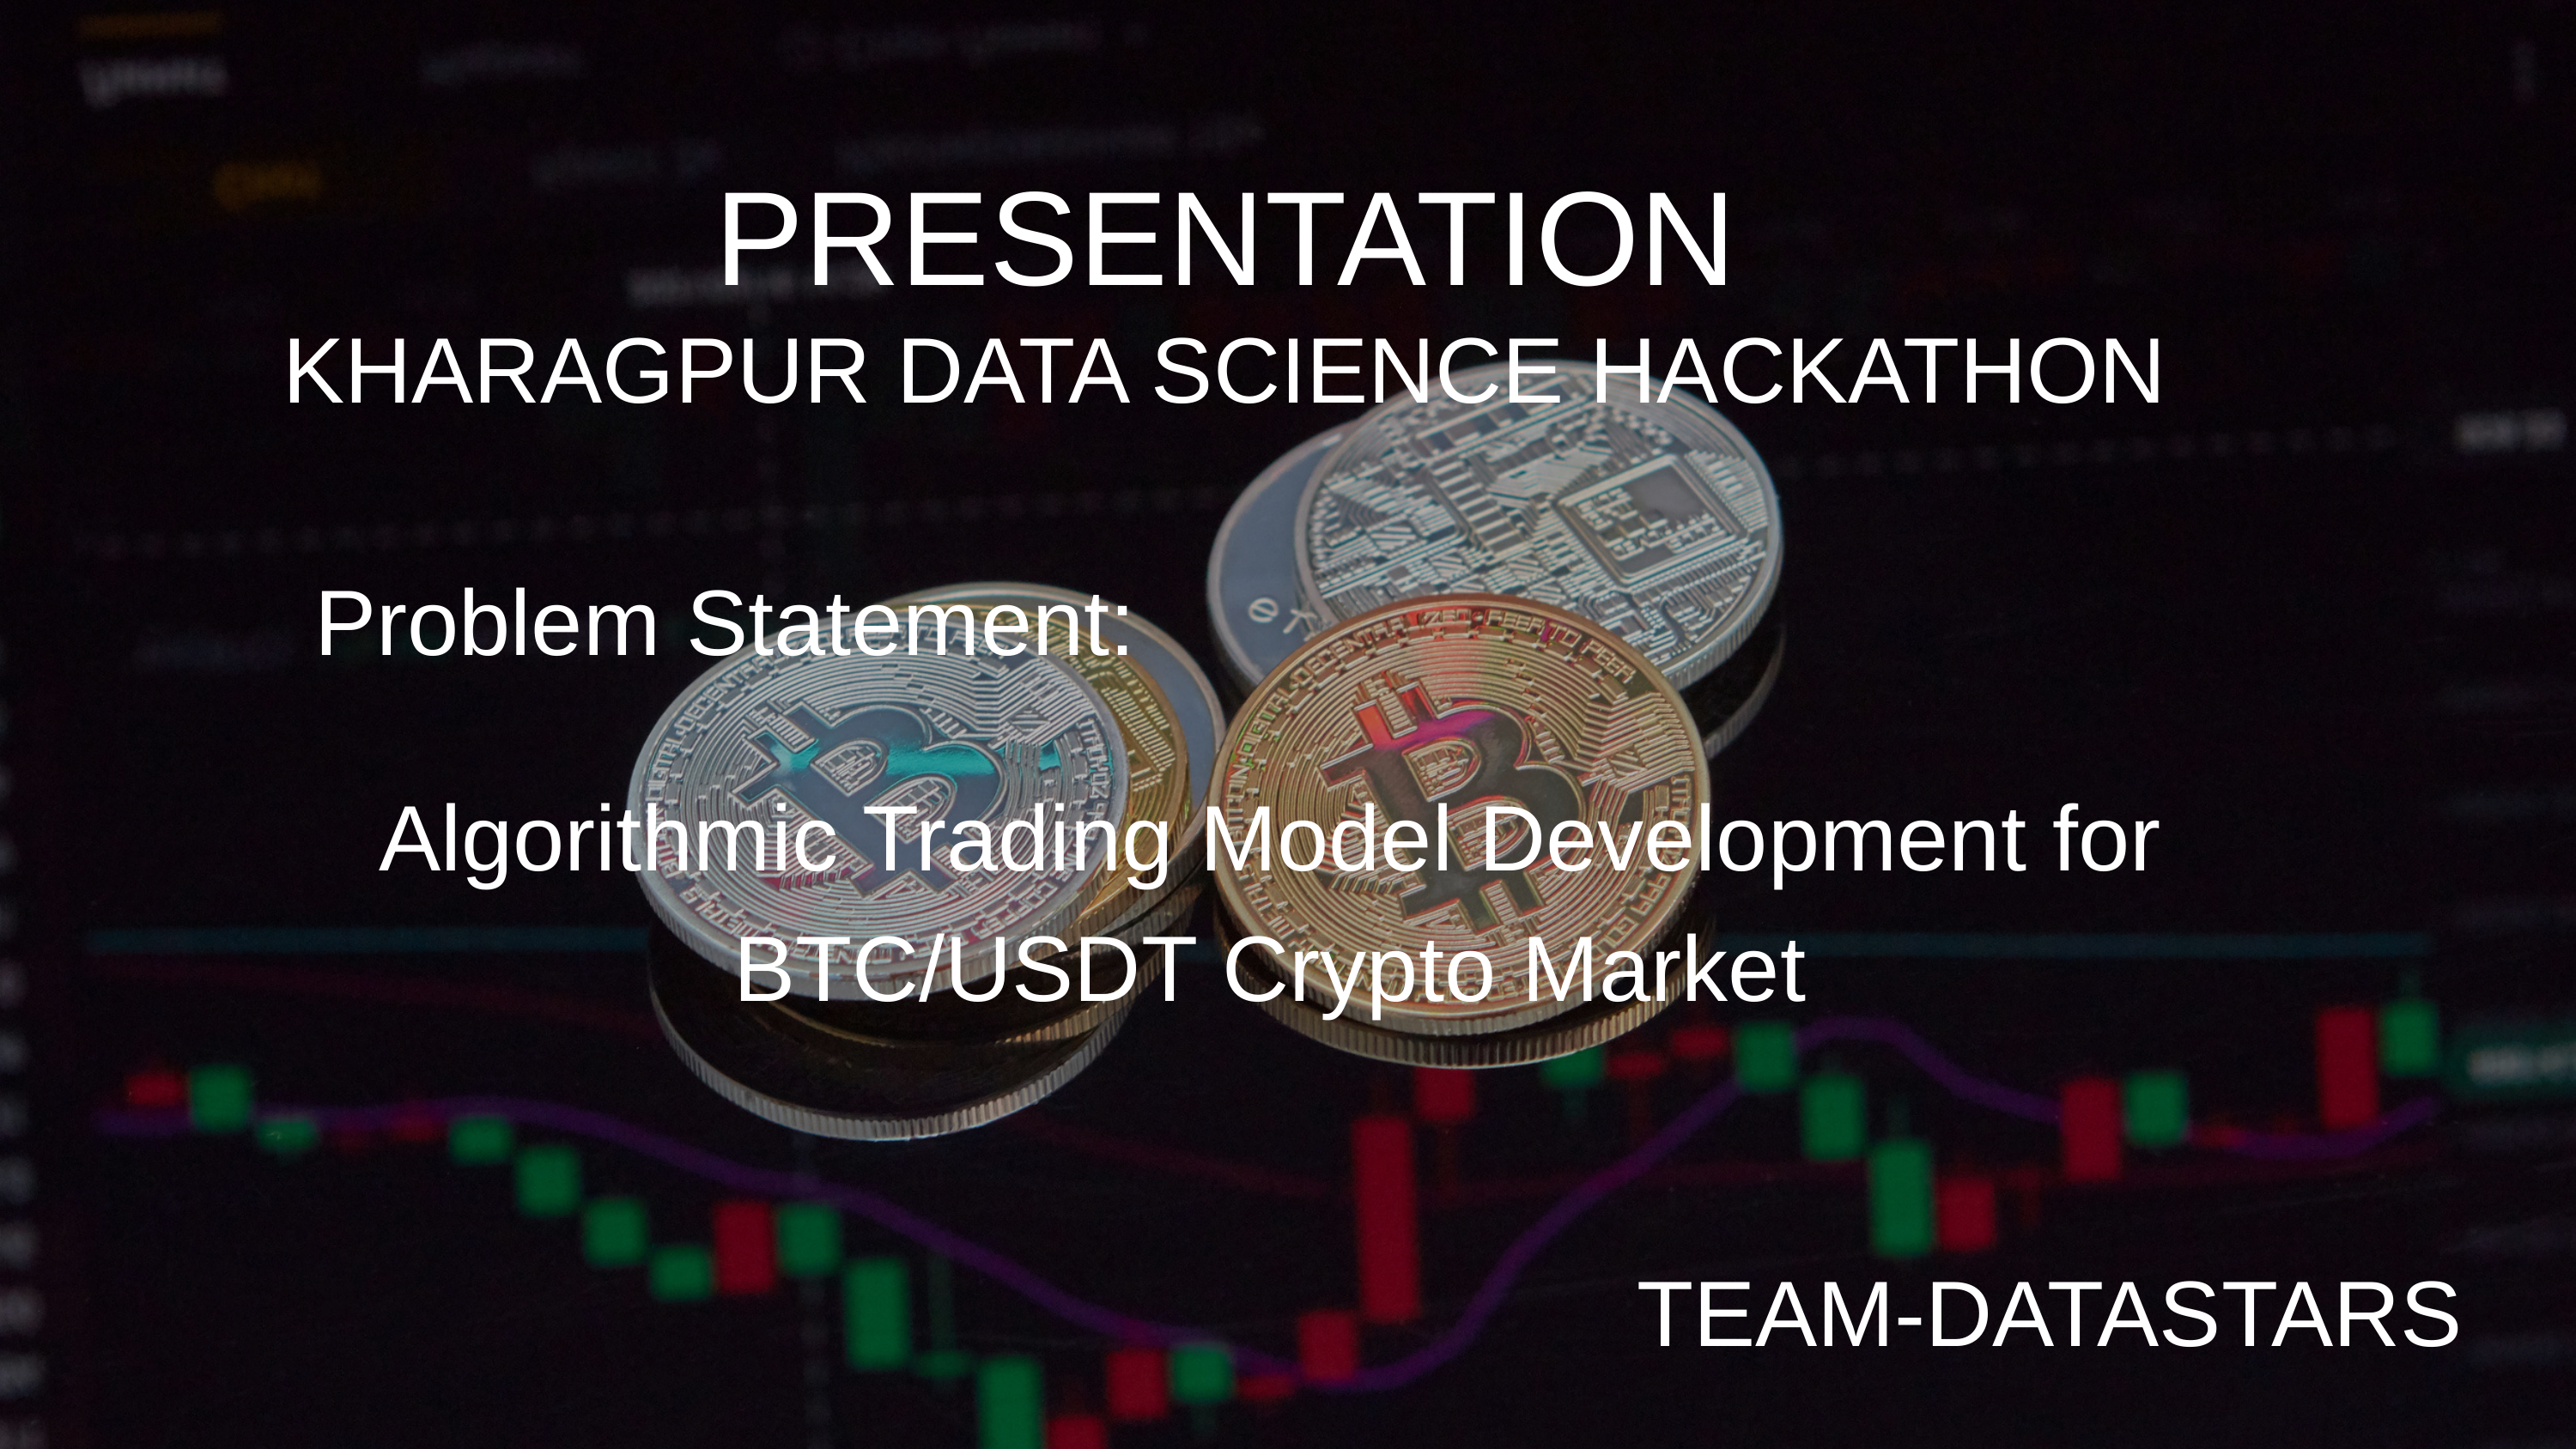

PRESENTATION
KHARAGPUR DATA SCIENCE HACKATHON
Problem Statement:
Algorithmic Trading Model Development for
BTC/USDT Crypto Market
TEAM-DATASTARS